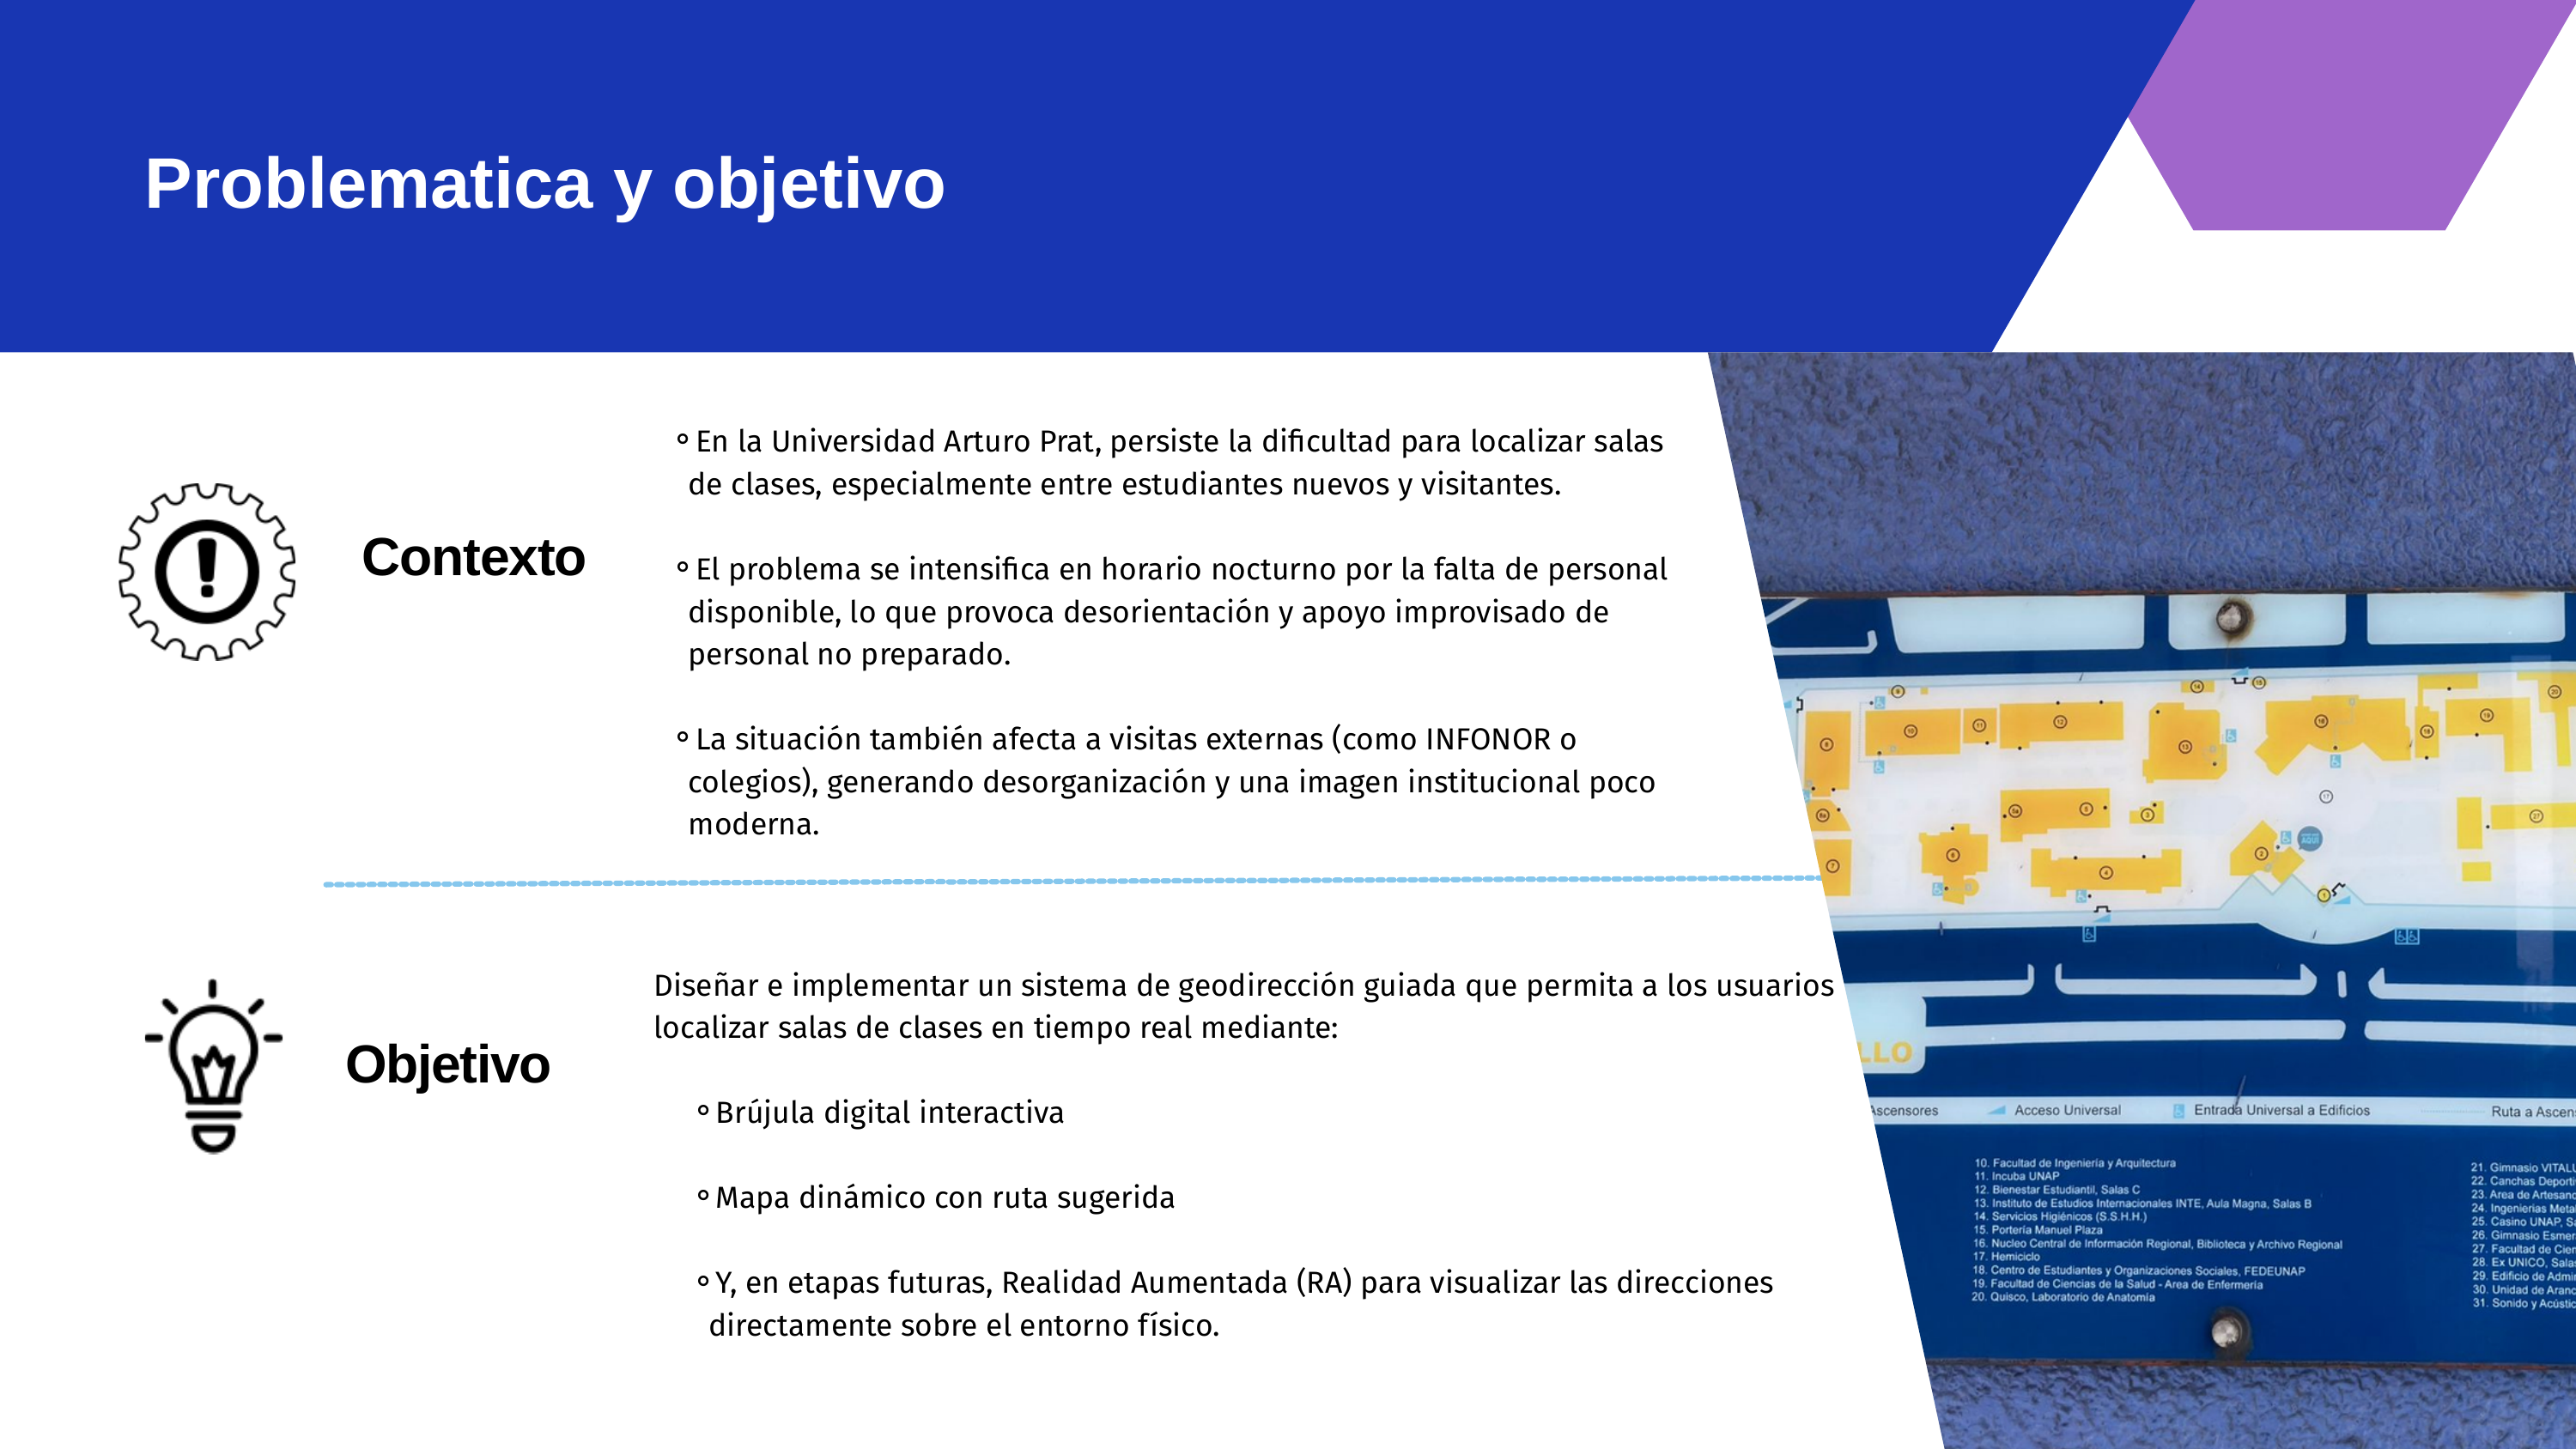

Problematica y objetivo

En la Universidad Arturo Prat, persiste la dificultad para localizar salas de clases, especialmente entre estudiantes nuevos y visitantes.

El problema se intensifica en horario nocturno por la falta de personal disponible, lo que provoca desorientación y apoyo improvisado de personal no preparado.

La situación también afecta a visitas externas (como INFONOR o colegios), generando desorganización y una imagen institucional poco moderna.

Contexto

Diseñar e implementar un sistema de geodirección guiada que permita a los usuarios localizar salas de clases en tiempo real mediante:

Brújula digital interactiva

Mapa dinámico con ruta sugerida

Y, en etapas futuras, Realidad Aumentada (RA) para visualizar las direcciones directamente sobre el entorno físico.

Objetivo